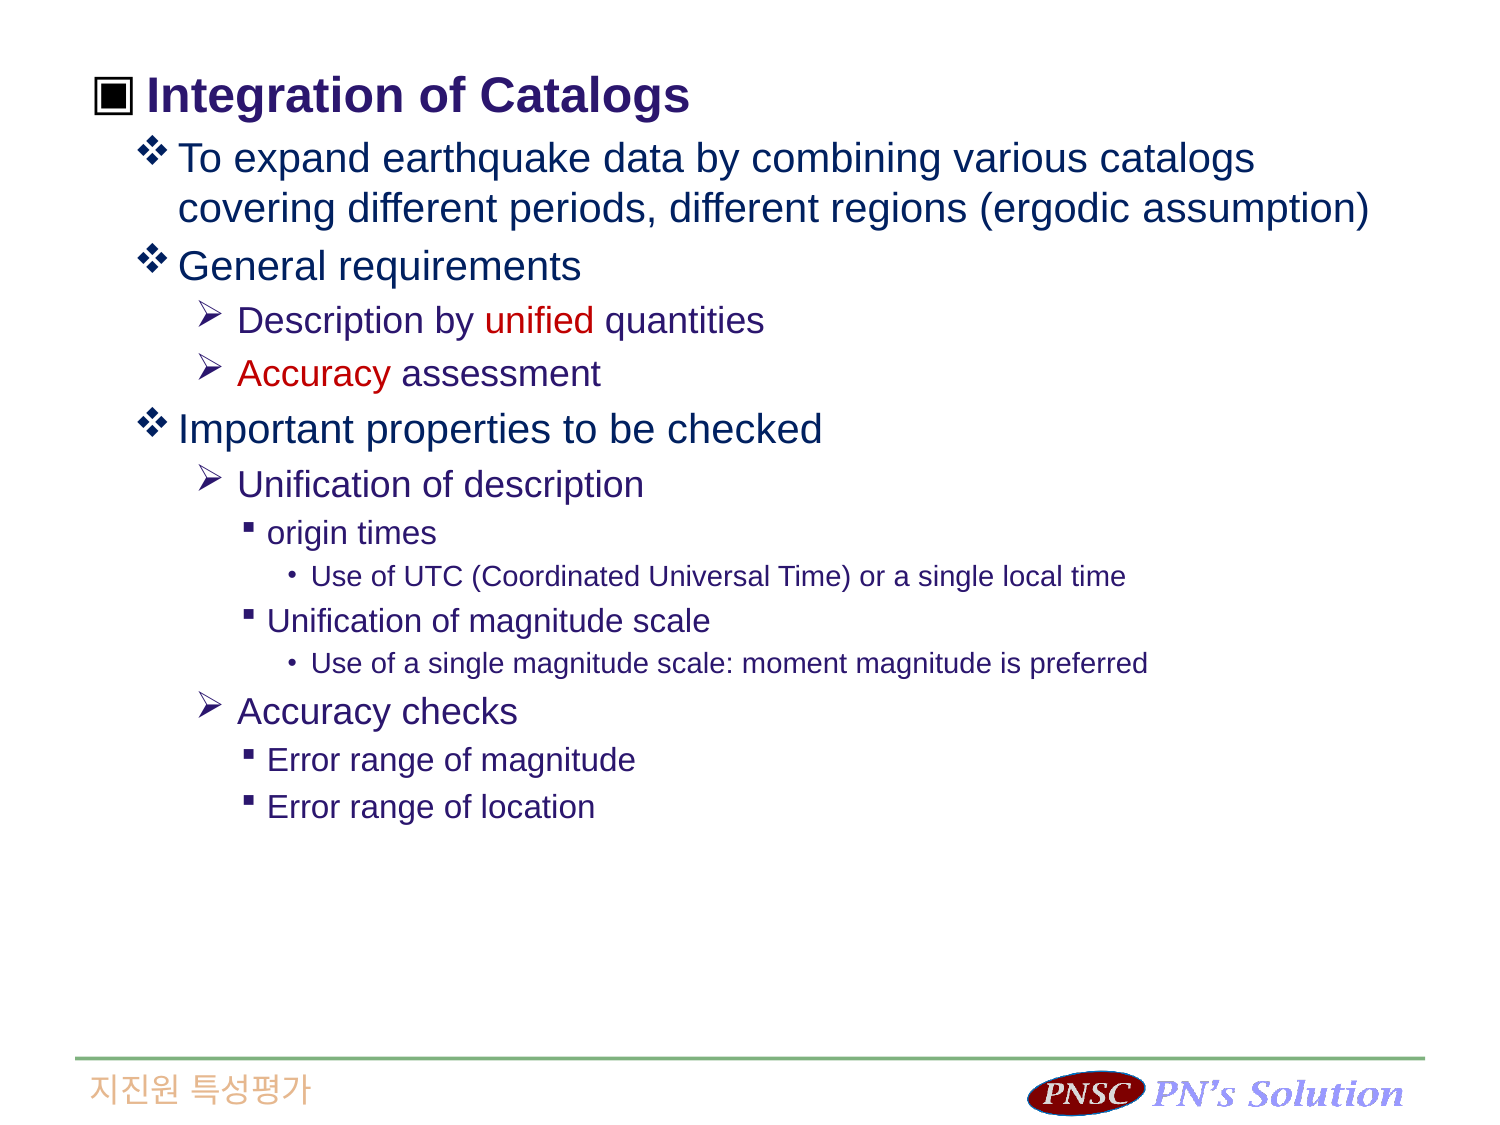

Integration of Catalogs
To expand earthquake data by combining various catalogs covering different periods, different regions (ergodic assumption)
General requirements
Description by unified quantities
Accuracy assessment
Important properties to be checked
Unification of description
origin times
Use of UTC (Coordinated Universal Time) or a single local time
Unification of magnitude scale
Use of a single magnitude scale: moment magnitude is preferred
Accuracy checks
Error range of magnitude
Error range of location